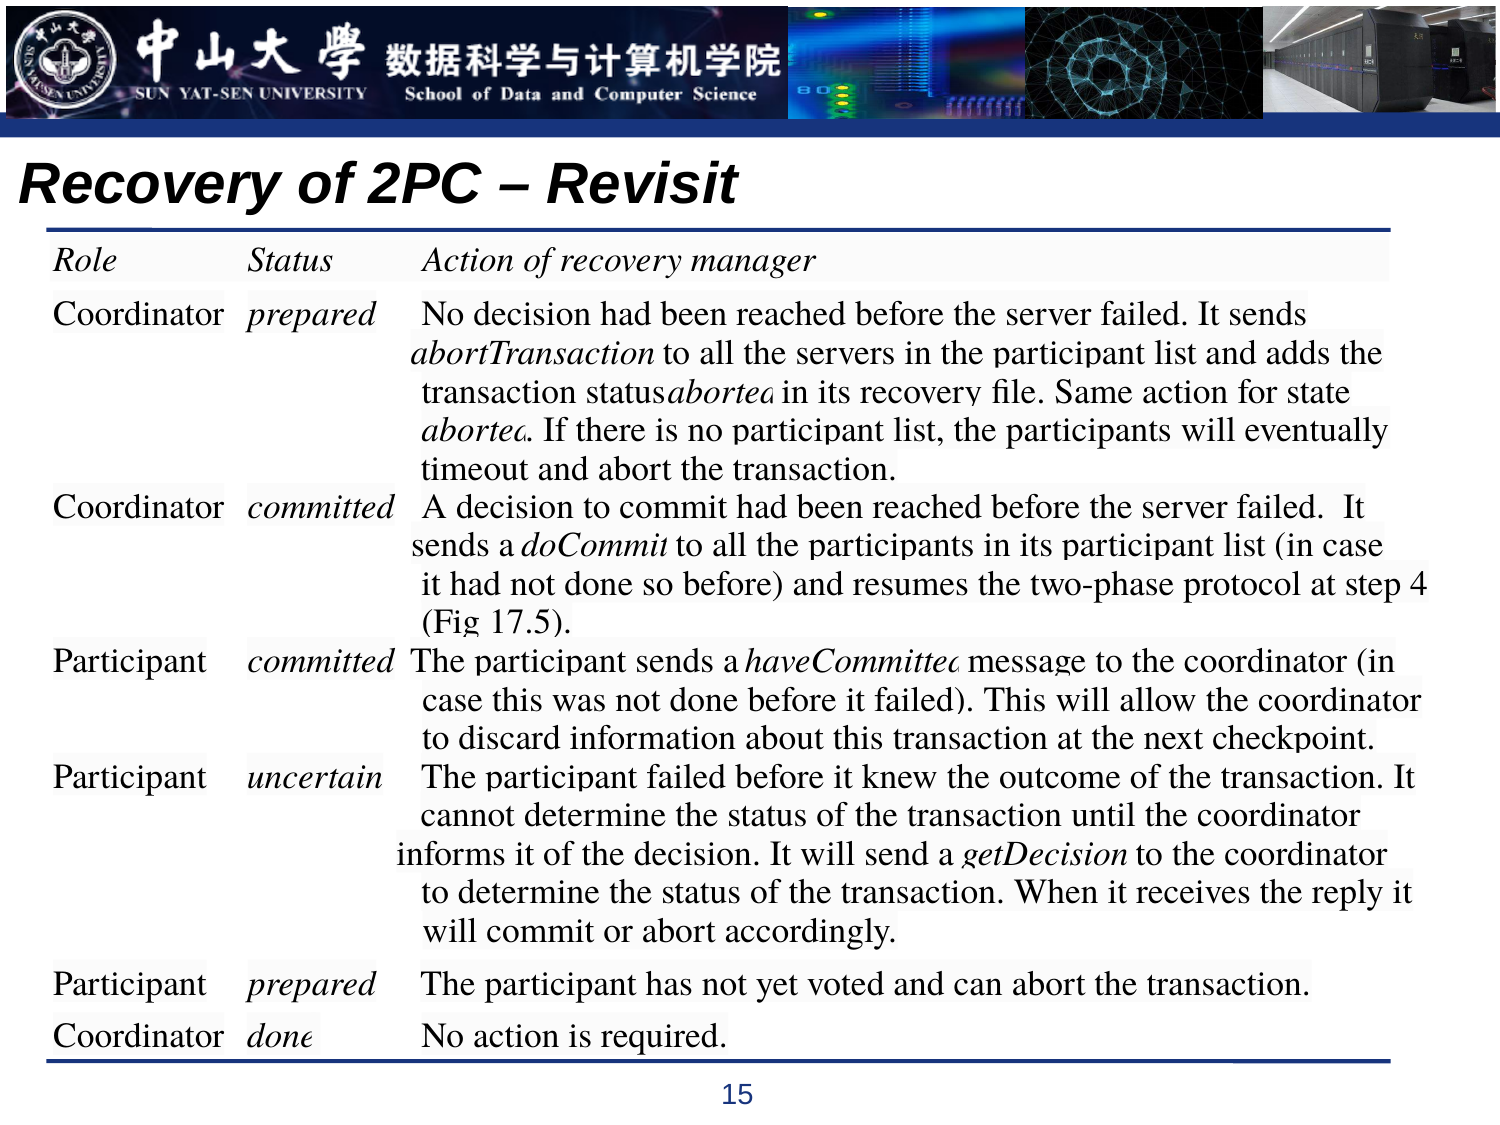

Recovery of 2PC – Revisit

Role
Status
Action of recovery manager
Coordinator
prepared
No decision had been reached before the server failed. It sends
abortTransaction
 to all the servers in the participant list and adds the
transaction status
aborted
 in its recovery file. Same action for state
aborted
. If there is no participant list, the participants will eventually
timeout and abort the transaction.
Coordinator
committed
A decision to commit had been reached before the server failed.  It
sends a
doCommit
 to all the participants in its participant list (in case
it had not done so before) and resumes the two-phase protocol at step 4
(Fig 17.5).
Participant
committed
The participant sends a
haveCommitted
 message to the coordinator (in
case this was not done before it failed). This will allow the coordinator
to discard information about this transaction at the next checkpoint.
Participant
uncertain
The participant failed before it knew the outcome of the transaction. It
cannot determine the status of the transaction until the coordinator
informs it of the decision. It will send a
getDecision
 to the coordinator
to determine the status of the transaction. When it receives the reply it
will commit or abort accordingly.
Participant
prepared
The participant has not yet voted and can abort the transaction.
Coordinator
done

No action is required.

15